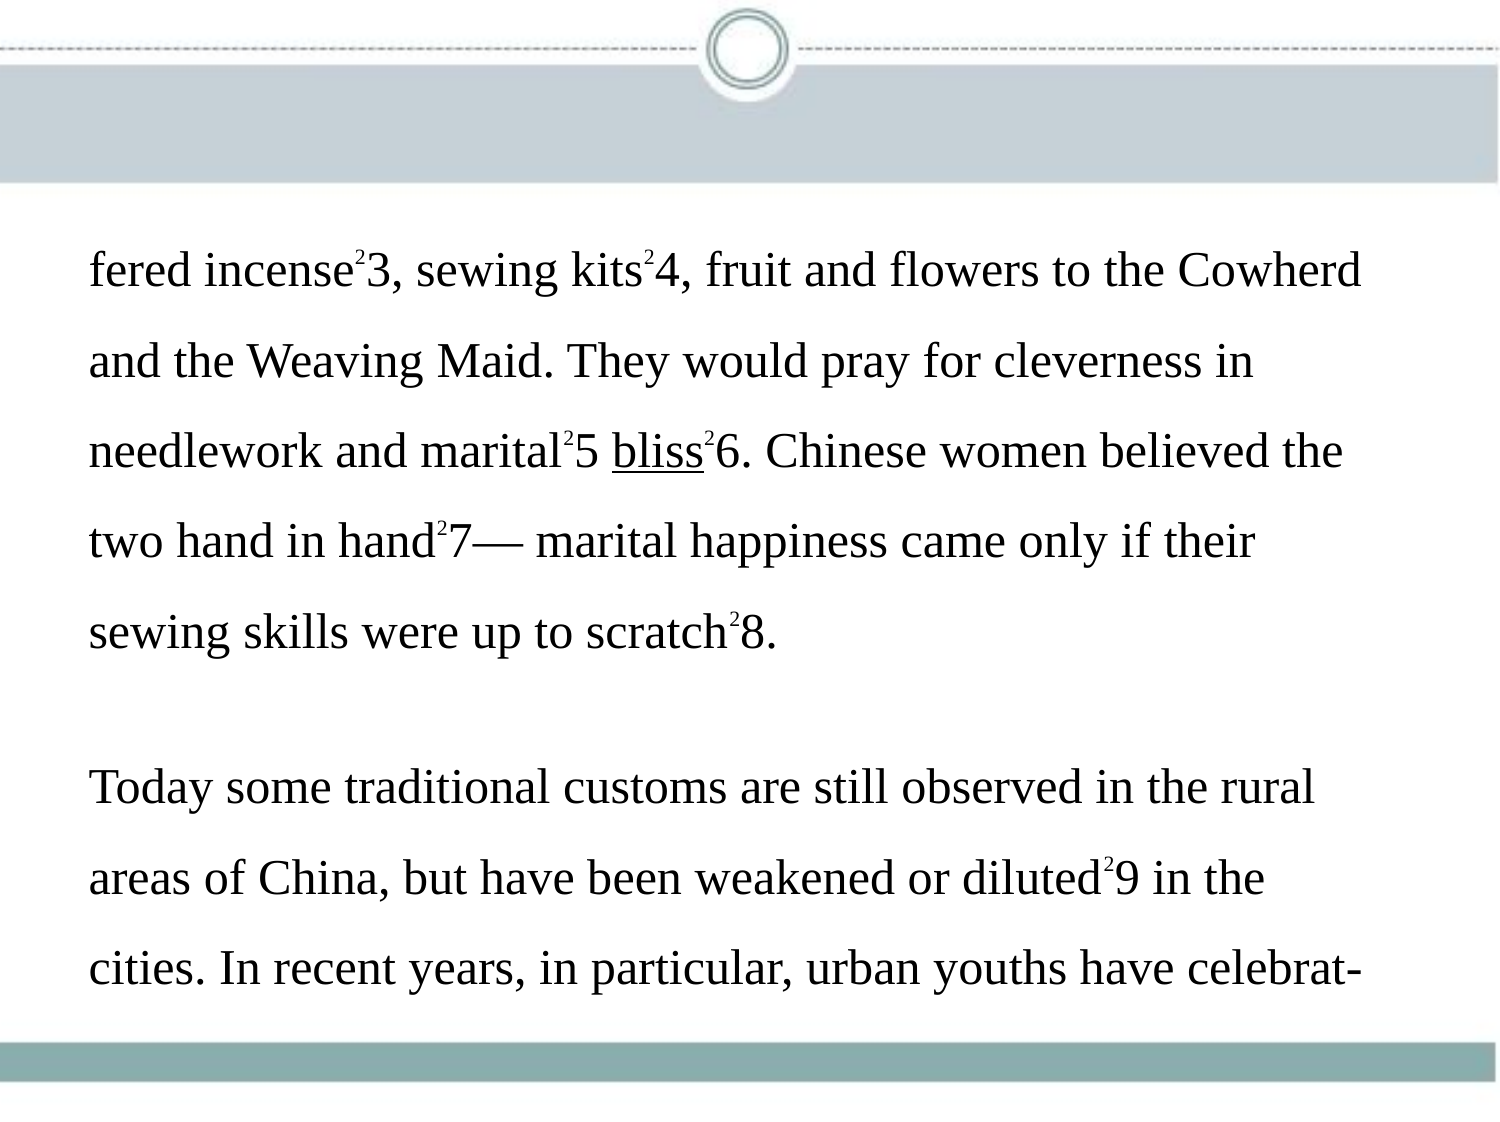

fered incense23, sewing kits24, fruit and flowers to the Cowherd
and the Weaving Maid. They would pray for cleverness in
needlework and marital25 bliss26. Chinese women believed the
two hand in hand27— marital happiness came only if their
sewing skills were up to scratch28.
Today some traditional customs are still observed in the rural
areas of China, but have been weakened or diluted29 in the
cities. In recent years, in particular, urban youths have celebrat-